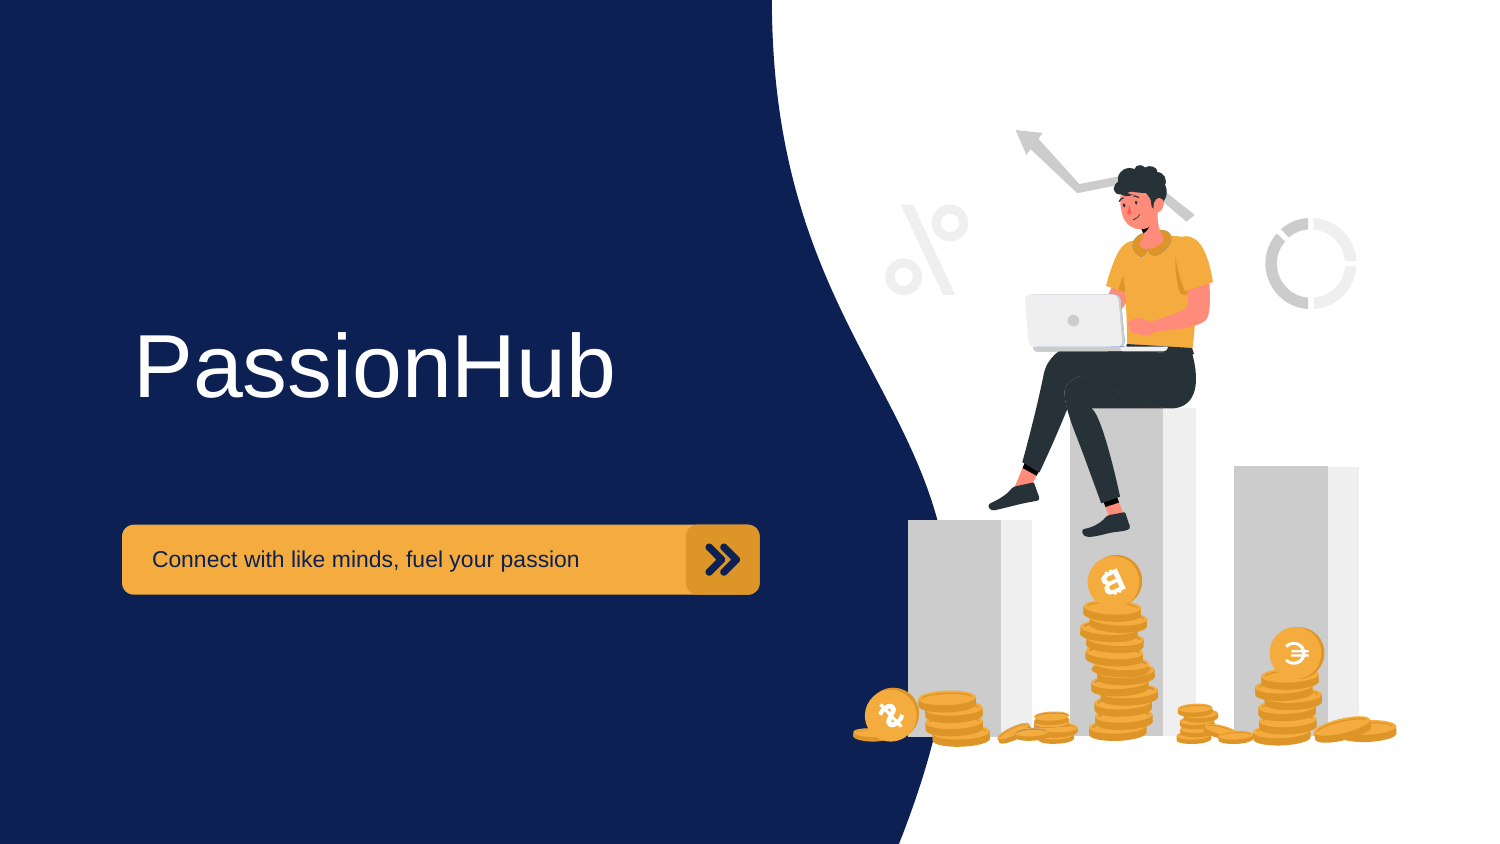

# PassionHub

Connect with like minds, fuel your passion